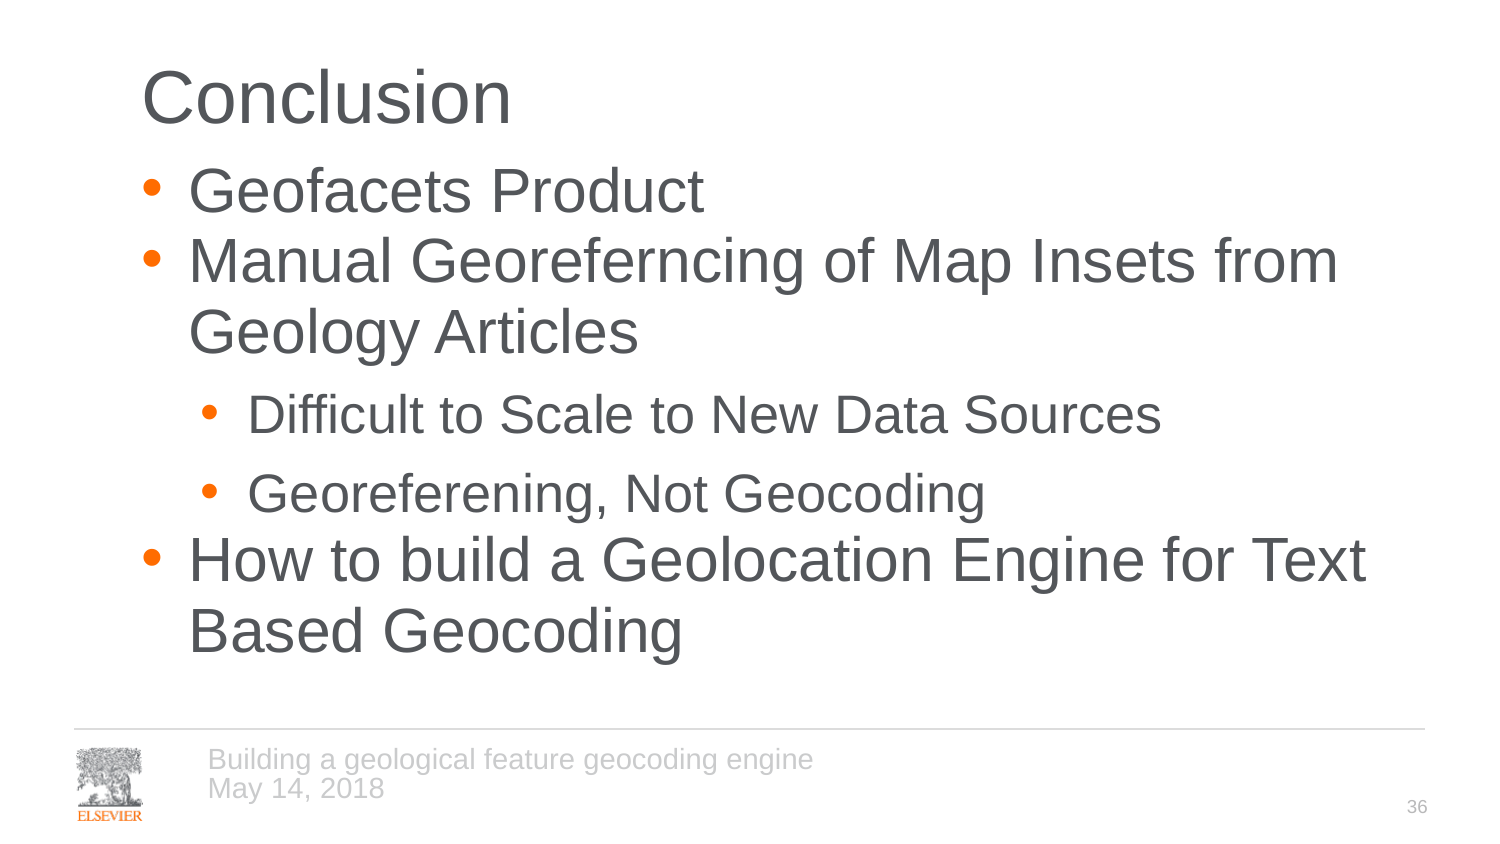

# Conclusion
Geofacets Product
Manual Georeferncing of Map Insets from Geology Articles
Difficult to Scale to New Data Sources
Georeferening, Not Geocoding
How to build a Geolocation Engine for Text Based Geocoding
Building a geological feature geocoding engine
May 14, 2018
36